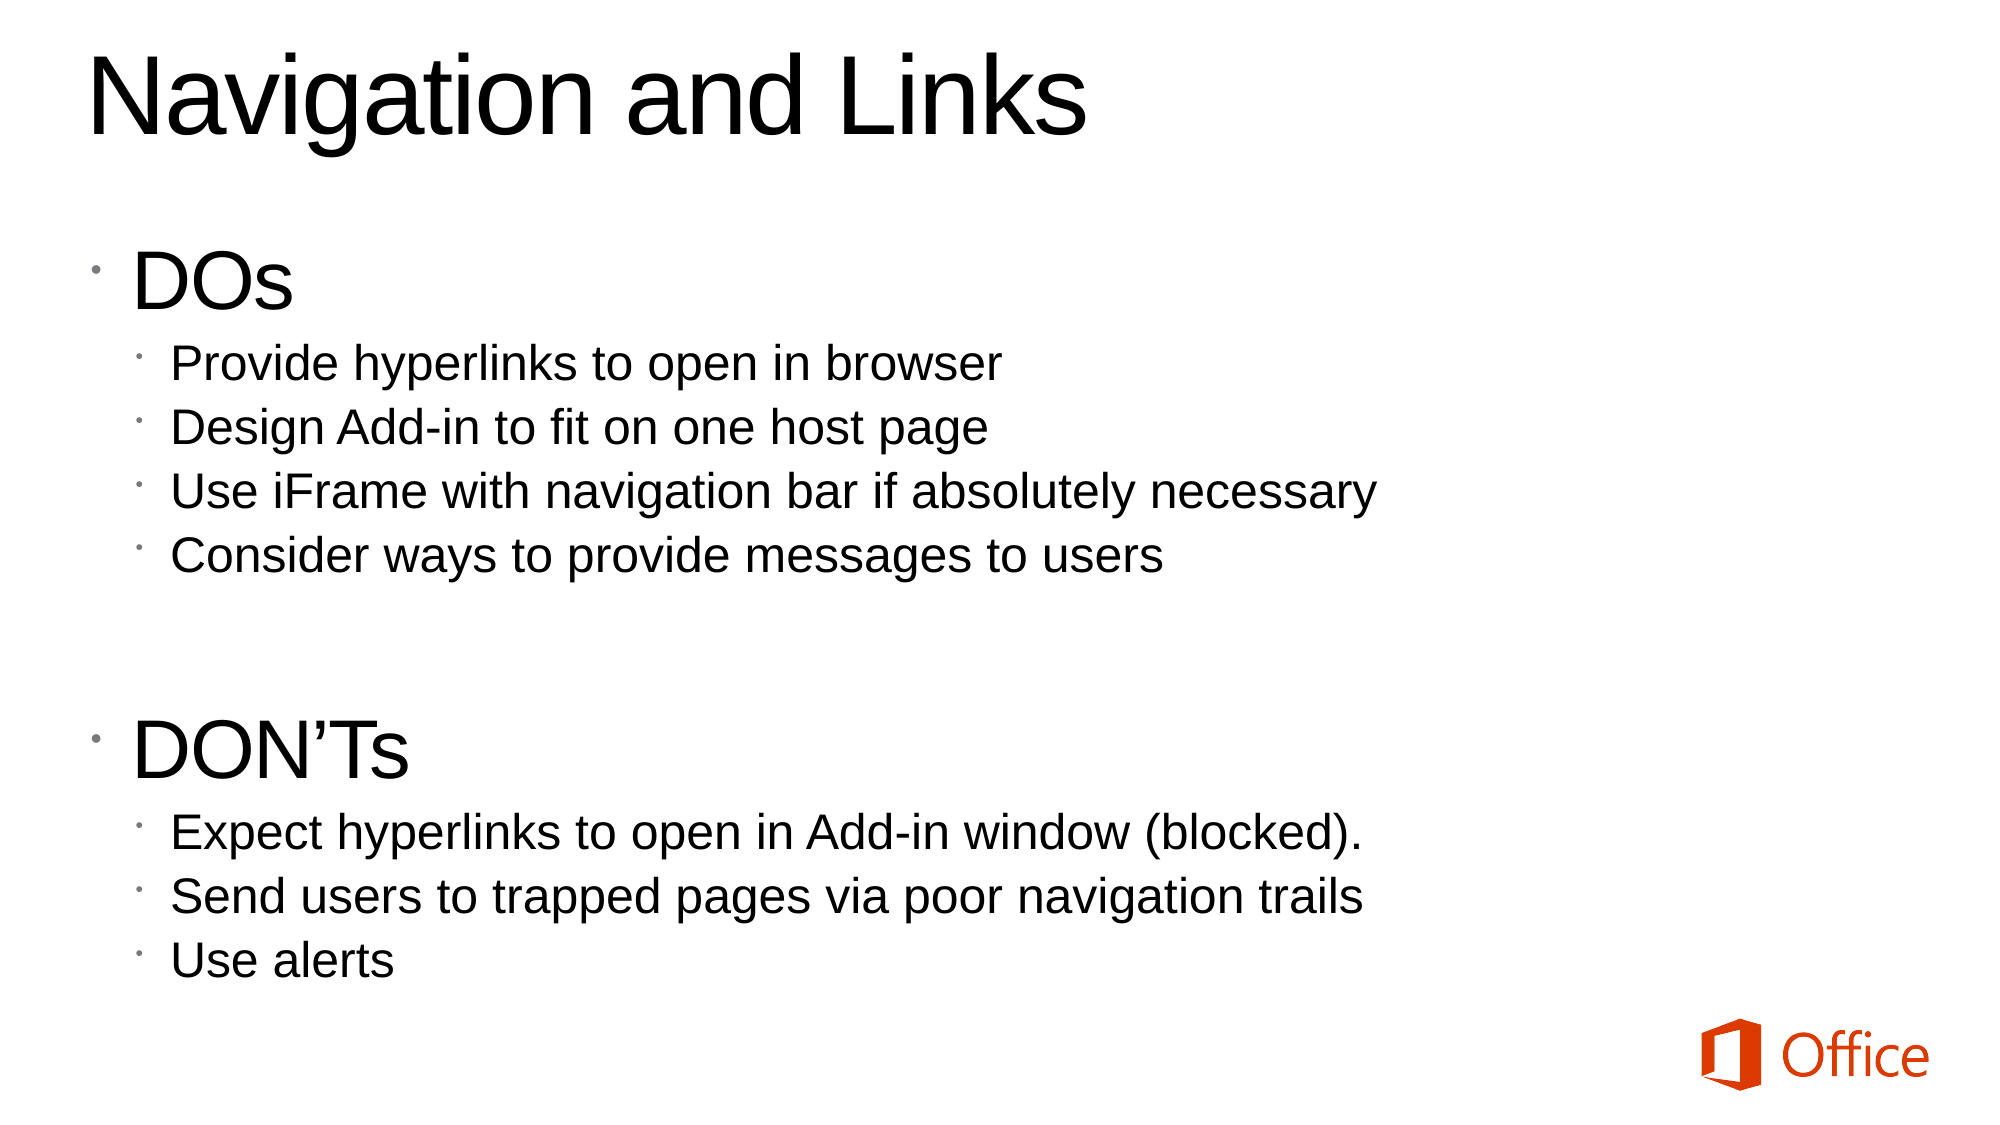

# Navigation and Links
DOs
Provide hyperlinks to open in browser
Design Add-in to fit on one host page
Use iFrame with navigation bar if absolutely necessary
Consider ways to provide messages to users

DON’Ts
Expect hyperlinks to open in Add-in window (blocked).
Send users to trapped pages via poor navigation trails
Use alerts